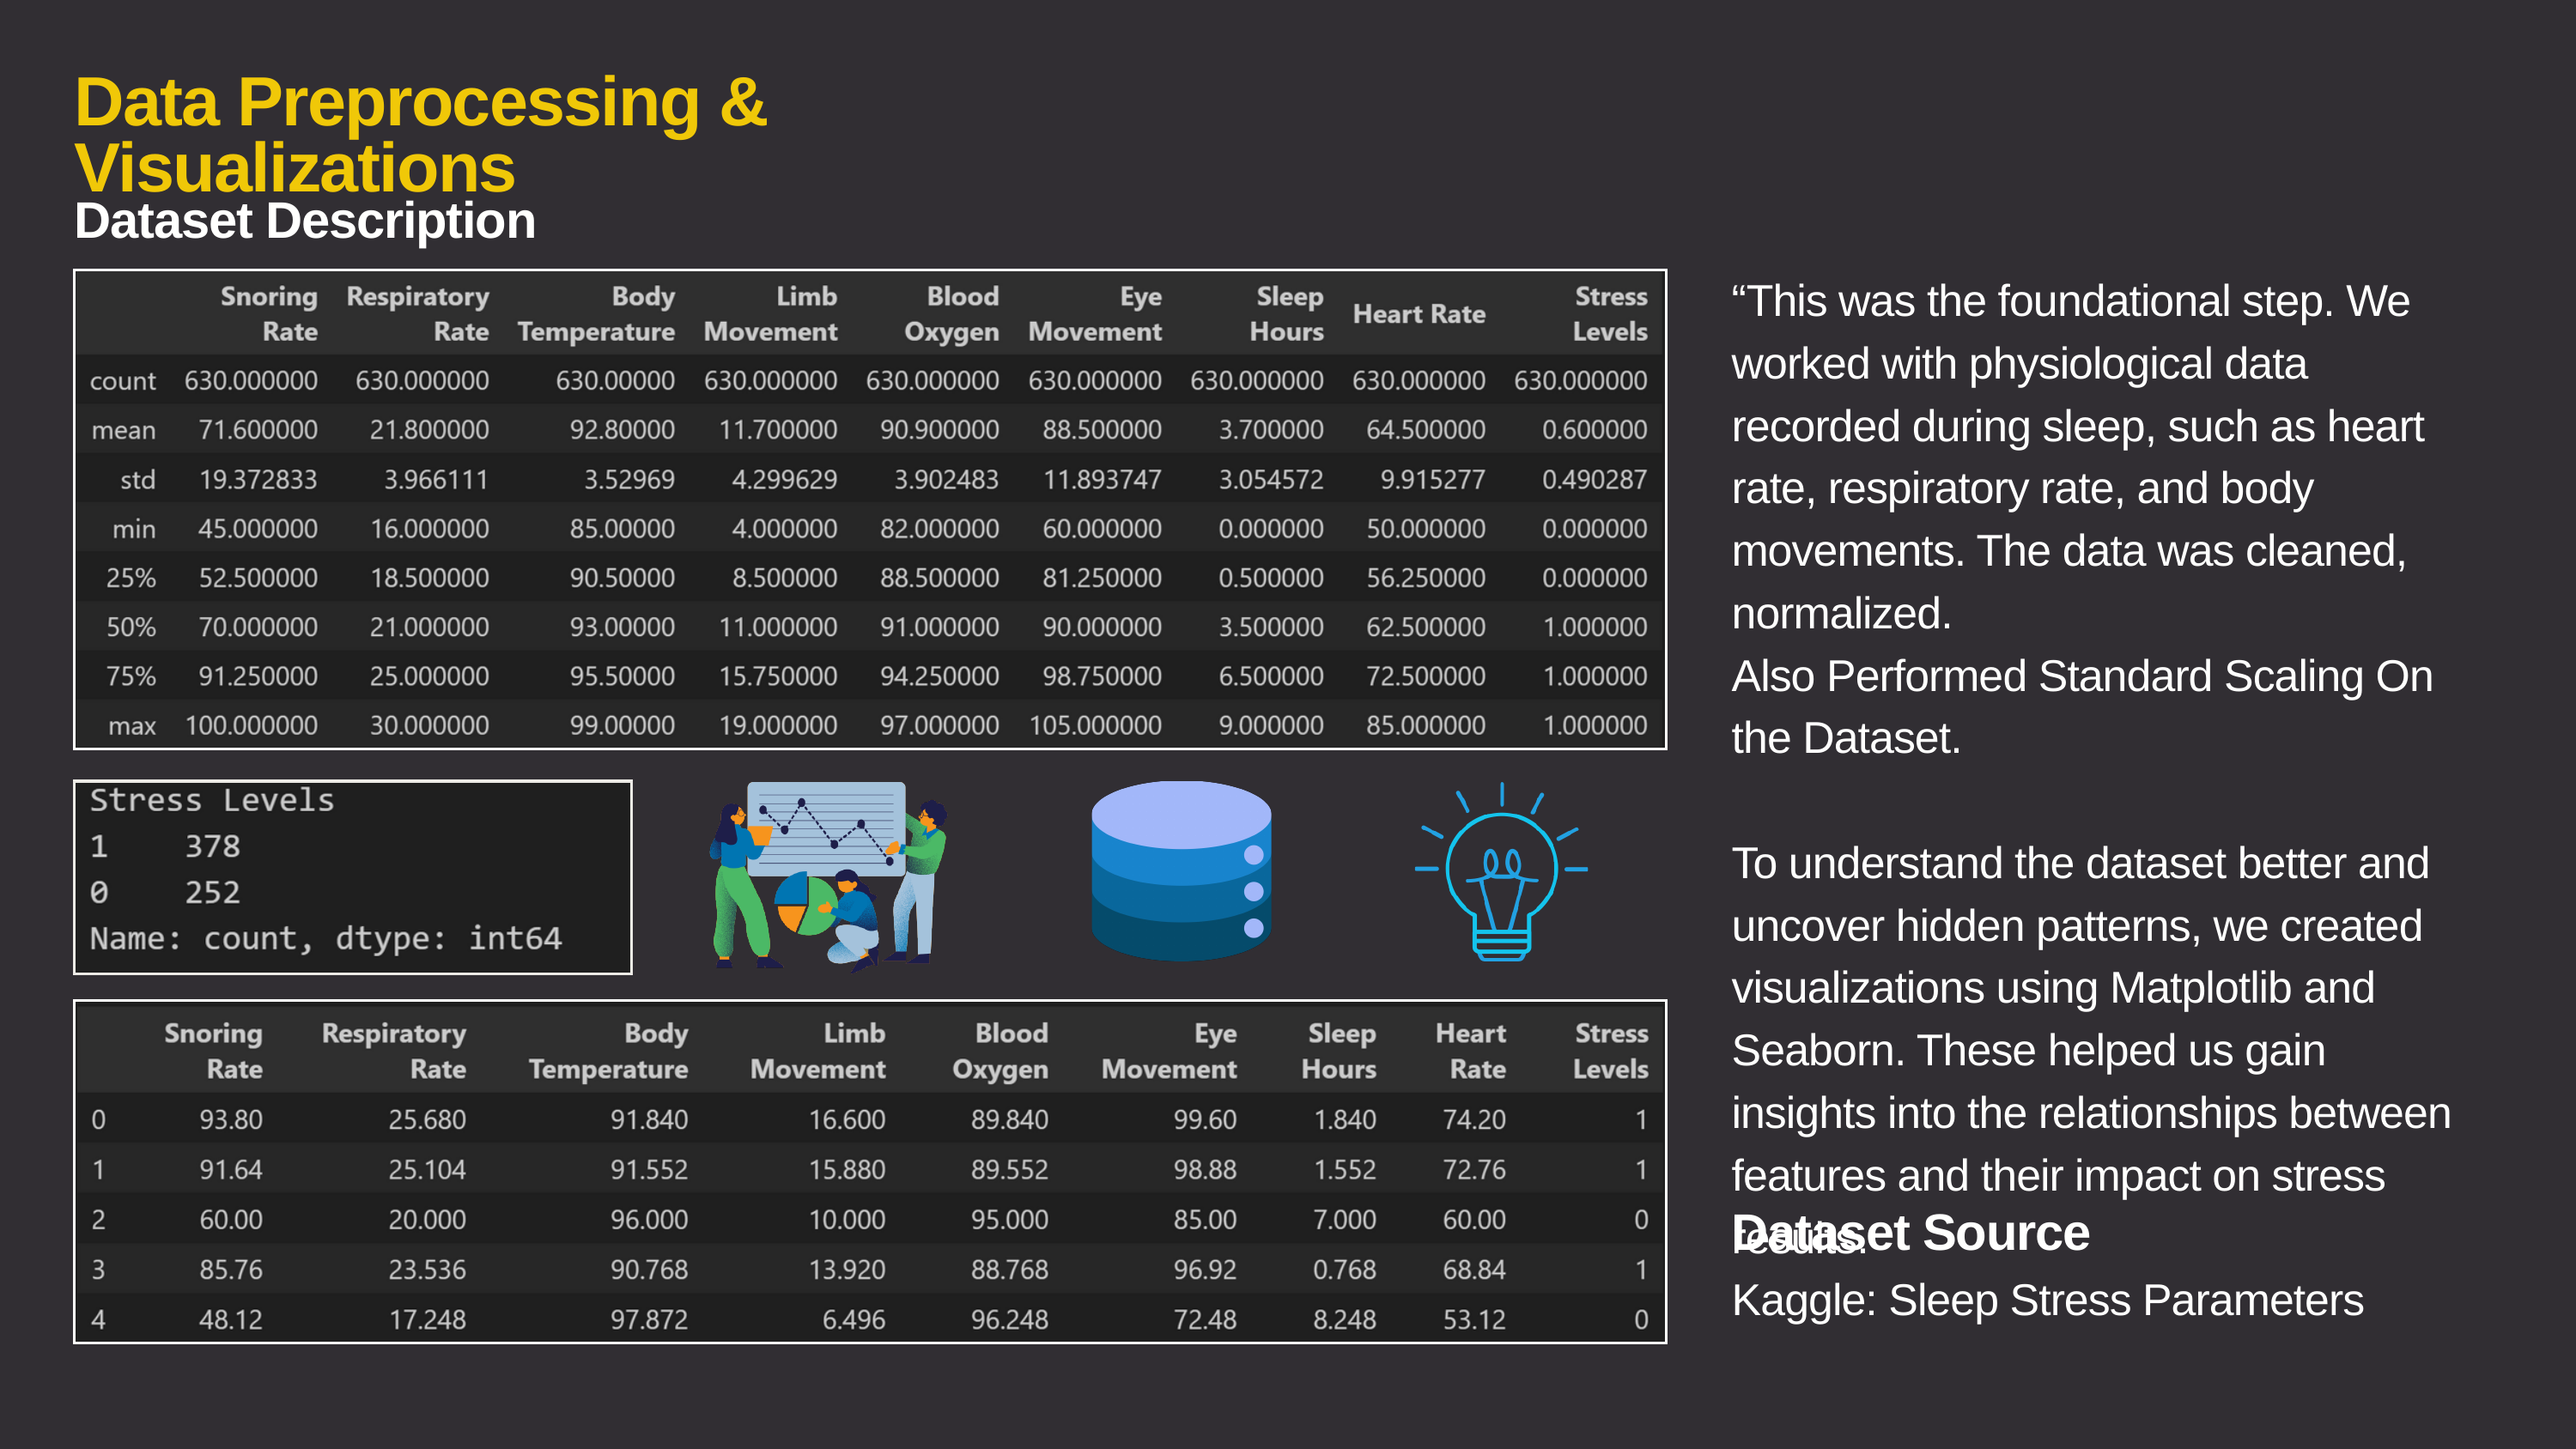

Data Preprocessing & Visualizations
Dataset Description
“This was the foundational step. We worked with physiological data recorded during sleep, such as heart rate, respiratory rate, and body movements. The data was cleaned, normalized.
Also Performed Standard Scaling On the Dataset.

To understand the dataset better and uncover hidden patterns, we created visualizations using Matplotlib and Seaborn. These helped us gain insights into the relationships between features and their impact on stress results.

Dataset Source
Kaggle: Sleep Stress Parameters